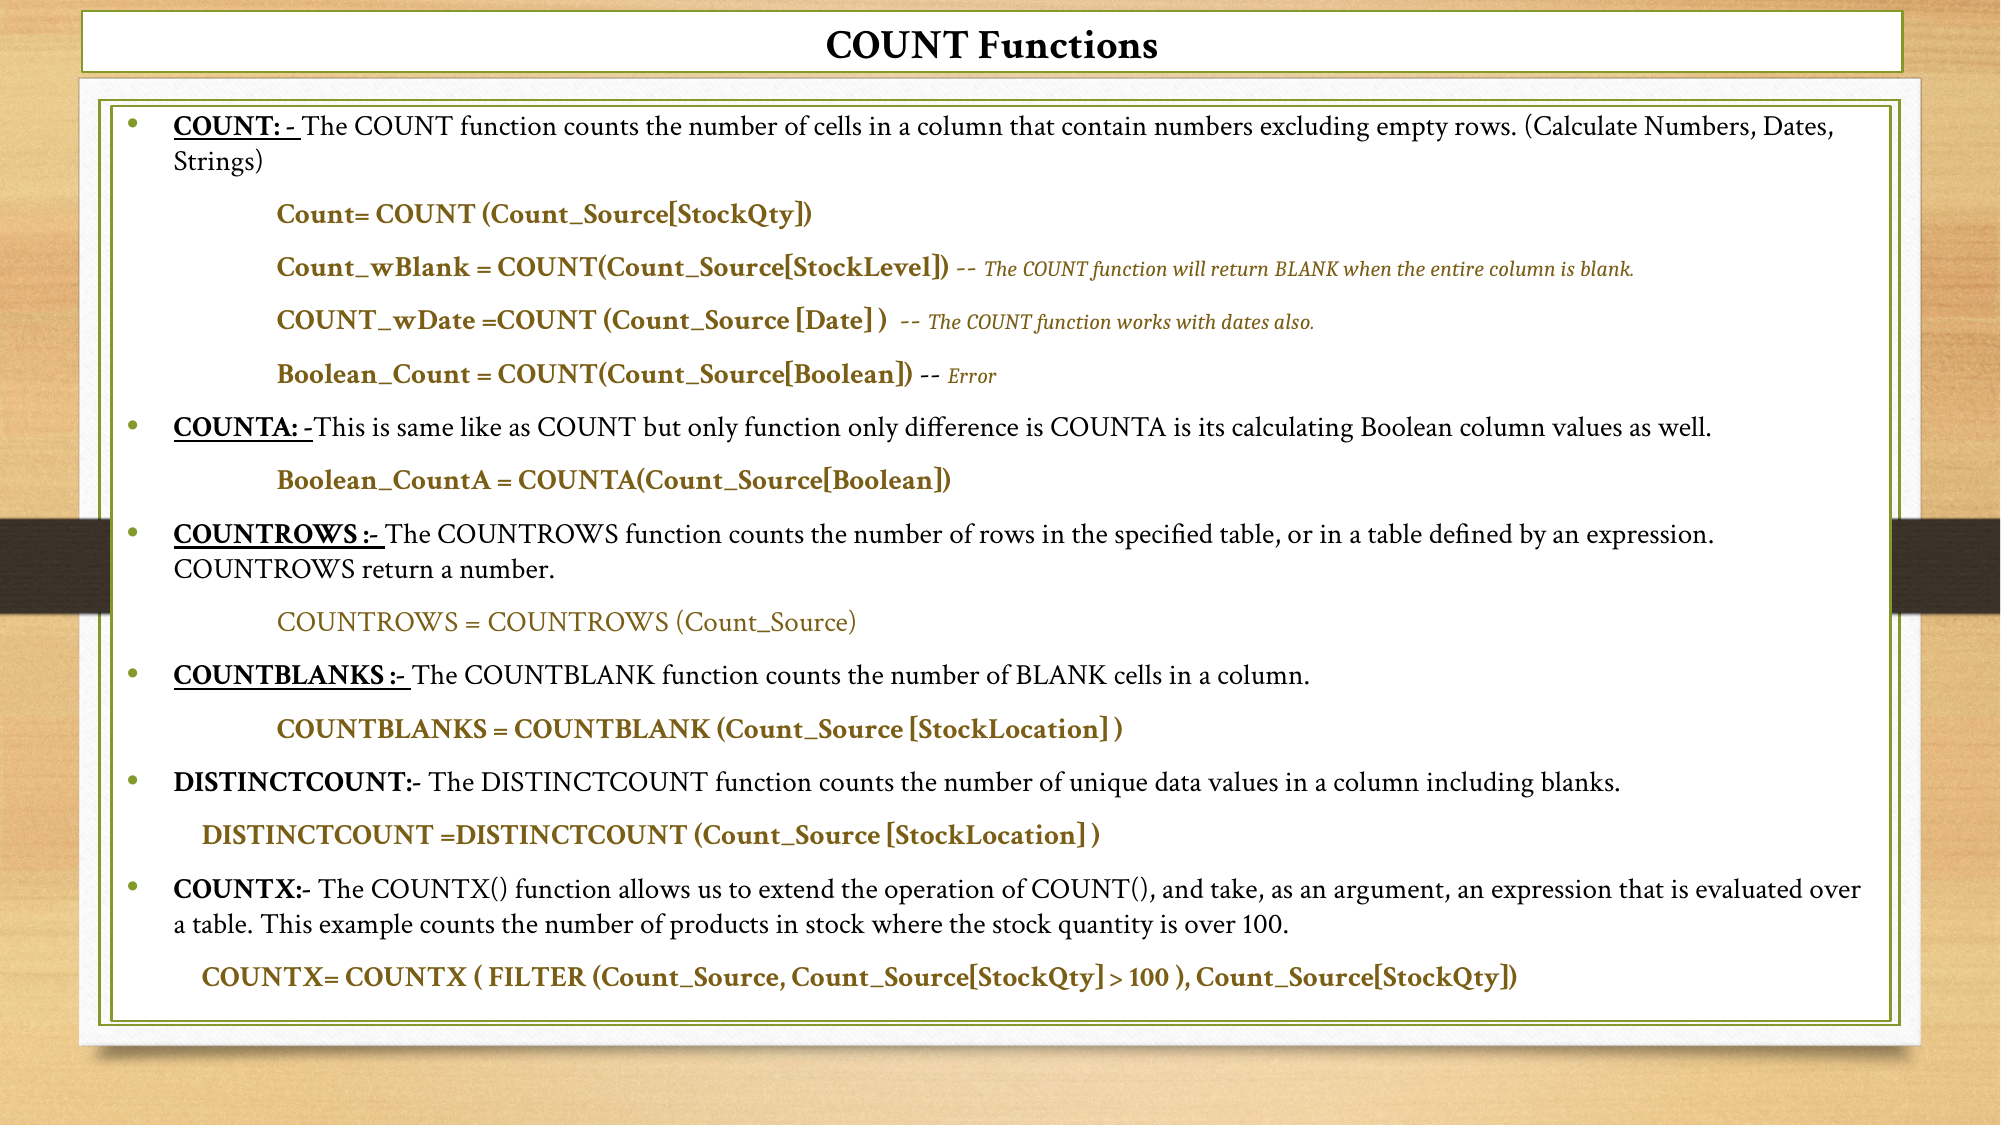

# COUNT Functions
COUNT: - The COUNT function counts the number of cells in a column that contain numbers excluding empty rows. (Calculate Numbers, Dates, Strings)
	Count= COUNT (Count_Source[StockQty])
	Count_wBlank = COUNT(Count_Source[StockLevel]) -- The COUNT function will return BLANK when the entire column is blank.
	COUNT_wDate =COUNT (Count_Source [Date] )  -- The COUNT function works with dates also.
	Boolean_Count = COUNT(Count_Source[Boolean]) -- Error
COUNTA: -This is same like as COUNT but only function only difference is COUNTA is its calculating Boolean column values as well.
	Boolean_CountA = COUNTA(Count_Source[Boolean])
COUNTROWS :- The COUNTROWS function counts the number of rows in the specified table, or in a table defined by an expression. COUNTROWS return a number.
	COUNTROWS = COUNTROWS (Count_Source)
COUNTBLANKS :- The COUNTBLANK function counts the number of BLANK cells in a column.
	COUNTBLANKS = COUNTBLANK (Count_Source [StockLocation] )
DISTINCTCOUNT:- The DISTINCTCOUNT function counts the number of unique data values in a column including blanks.
DISTINCTCOUNT =DISTINCTCOUNT (Count_Source [StockLocation] )
COUNTX:- The COUNTX() function allows us to extend the operation of COUNT(), and take, as an argument, an expression that is evaluated over a table. This example counts the number of products in stock where the stock quantity is over 100.
COUNTX= COUNTX ( FILTER (Count_Source, Count_Source[StockQty] > 100 ), Count_Source[StockQty])